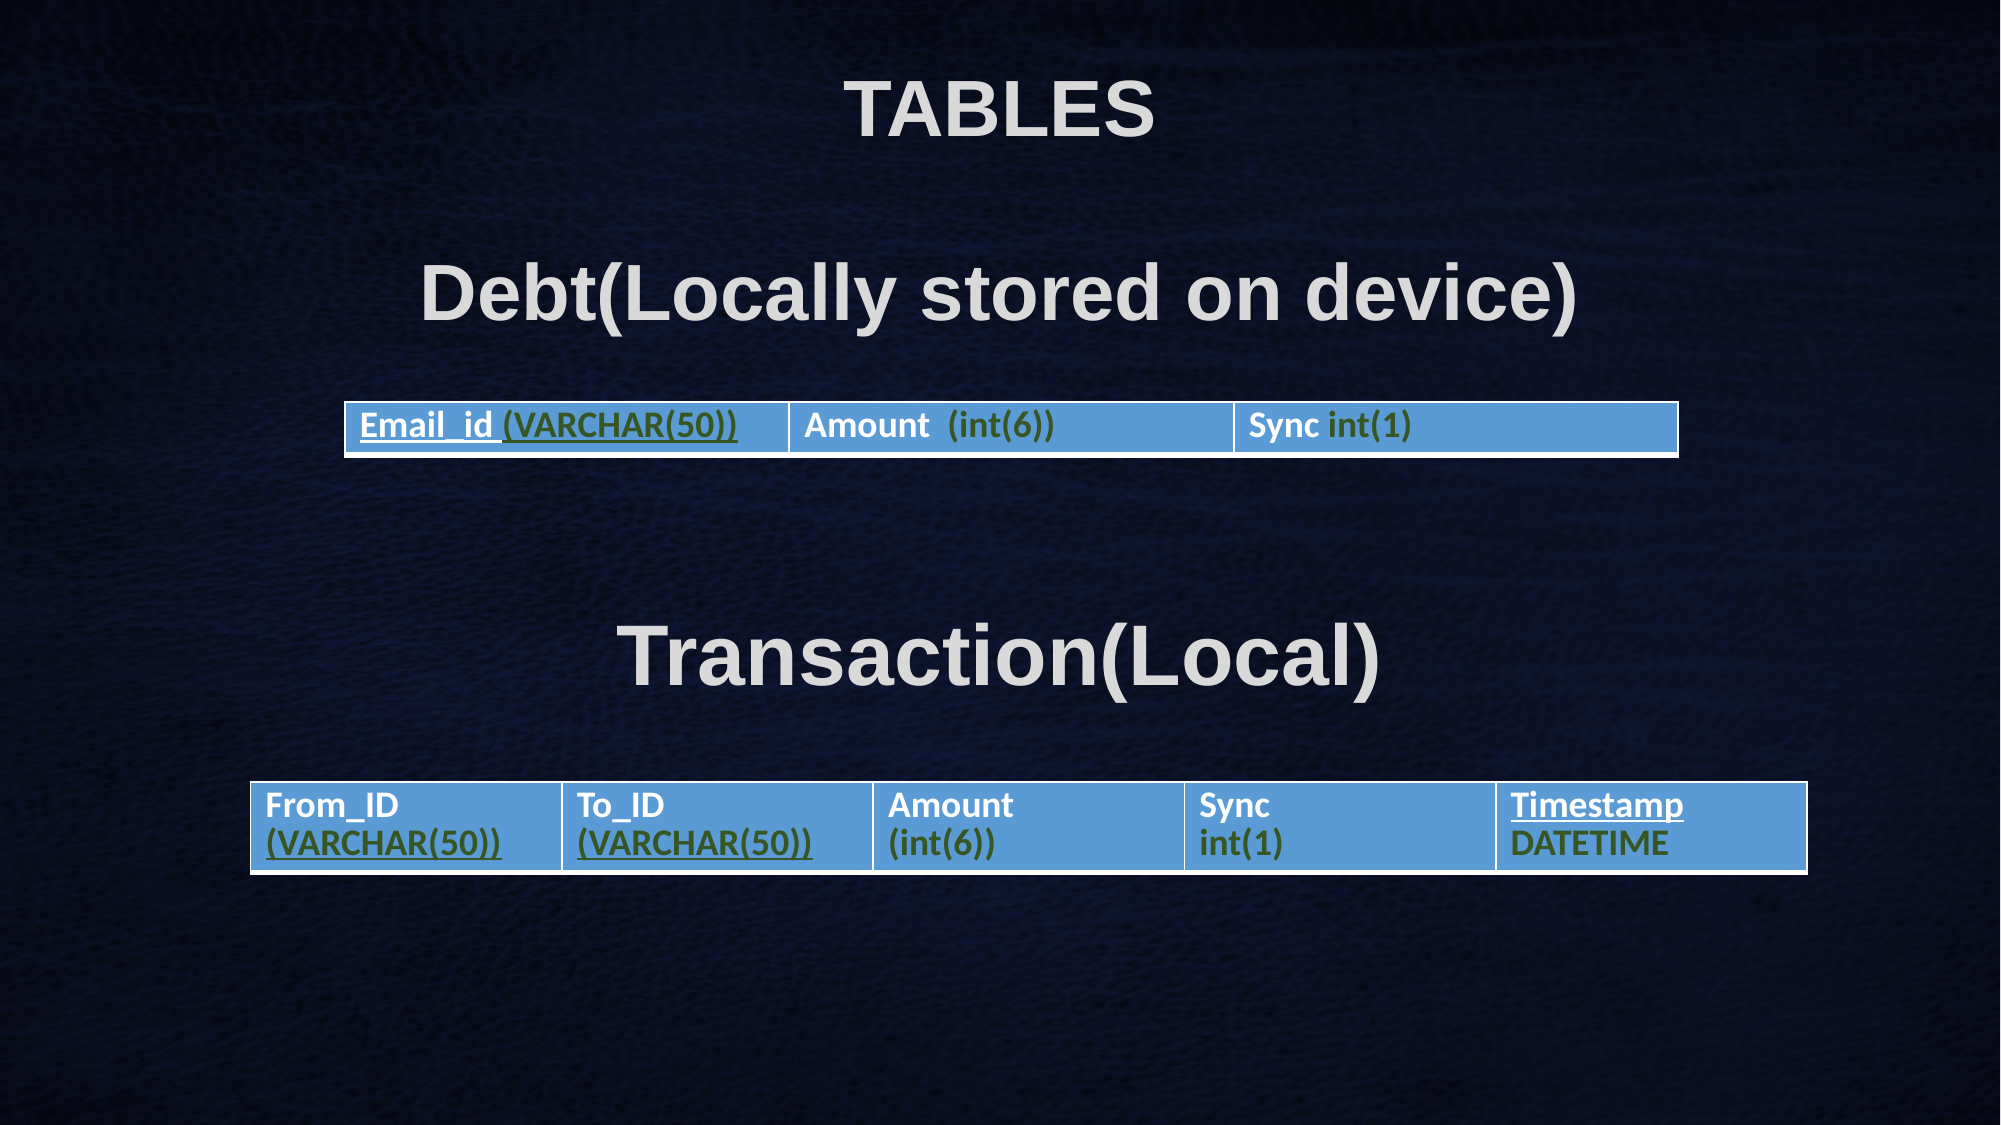

# Tables
Debt(Locally stored on device)
| Email\_id (VARCHAR(50)) | Amount (int(6)) | Sync int(1) |
| --- | --- | --- |
Transaction(Local)
| From\_ID (VARCHAR(50)) | To\_ID (VARCHAR(50)) | Amount (int(6)) | Sync int(1) | Timestamp DATETIME |
| --- | --- | --- | --- | --- |